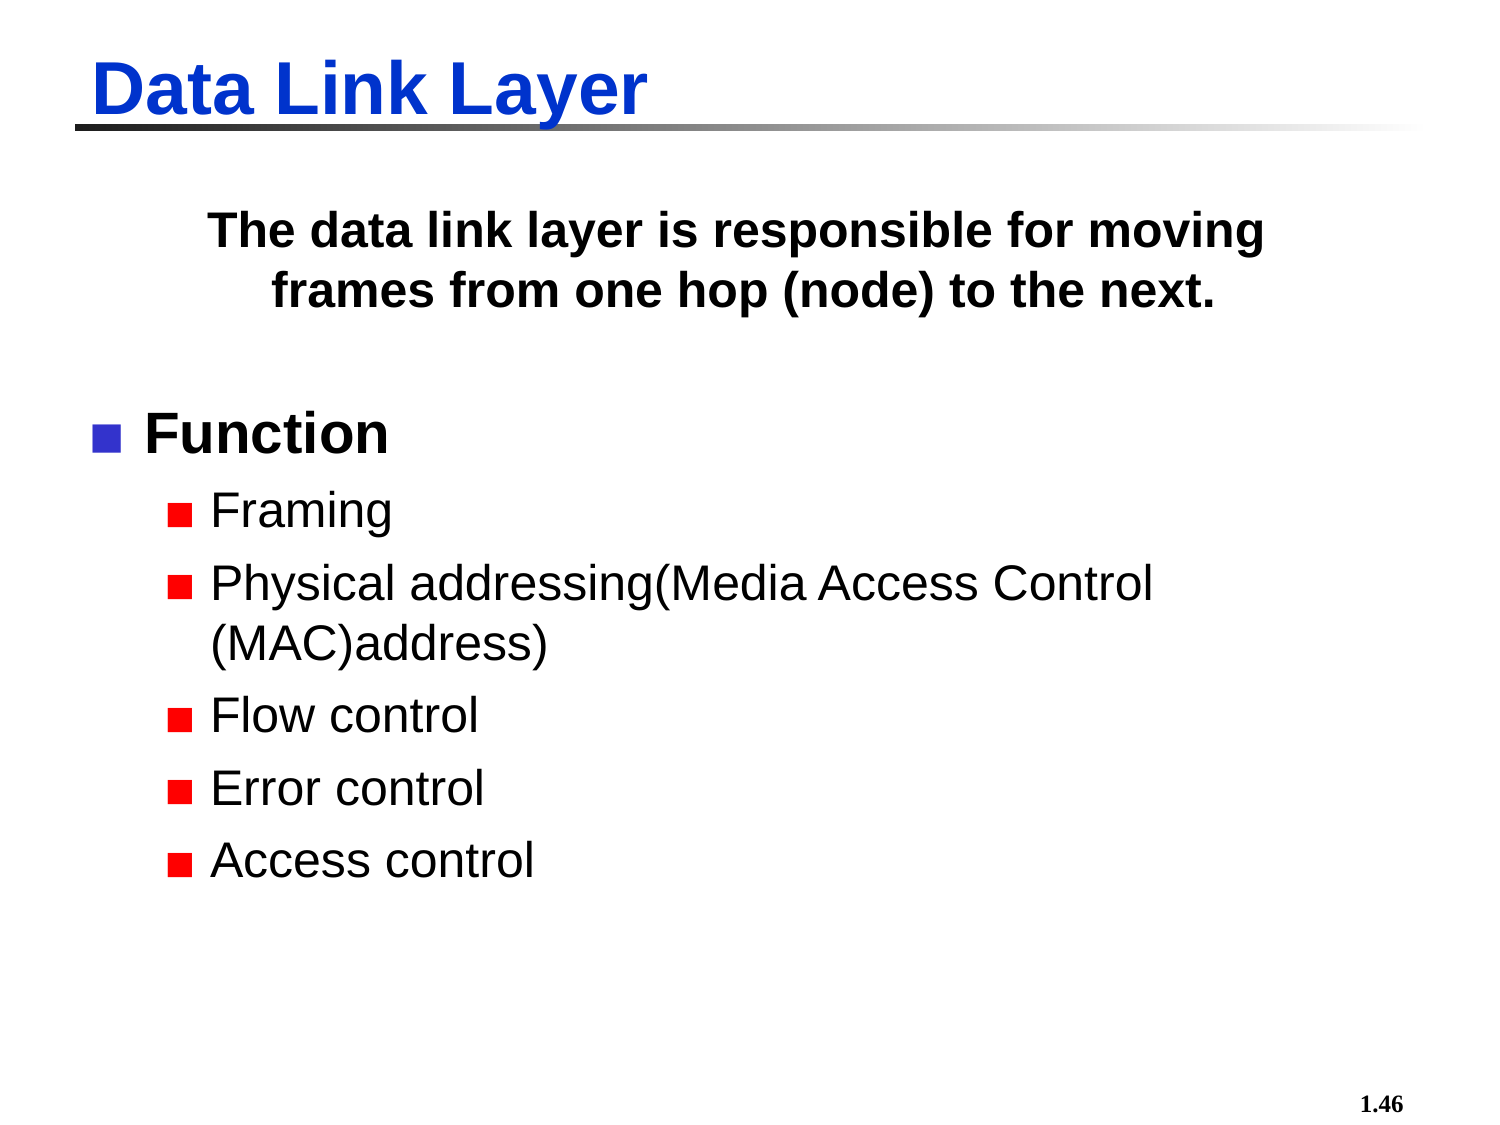

Data Link Layer

The data link layer is responsible for moving
frames from one hop (node) to the next.
Function
Framing
Physical addressing(Media Access Control (MAC)address)
Flow control
Error control
Access control

1.46